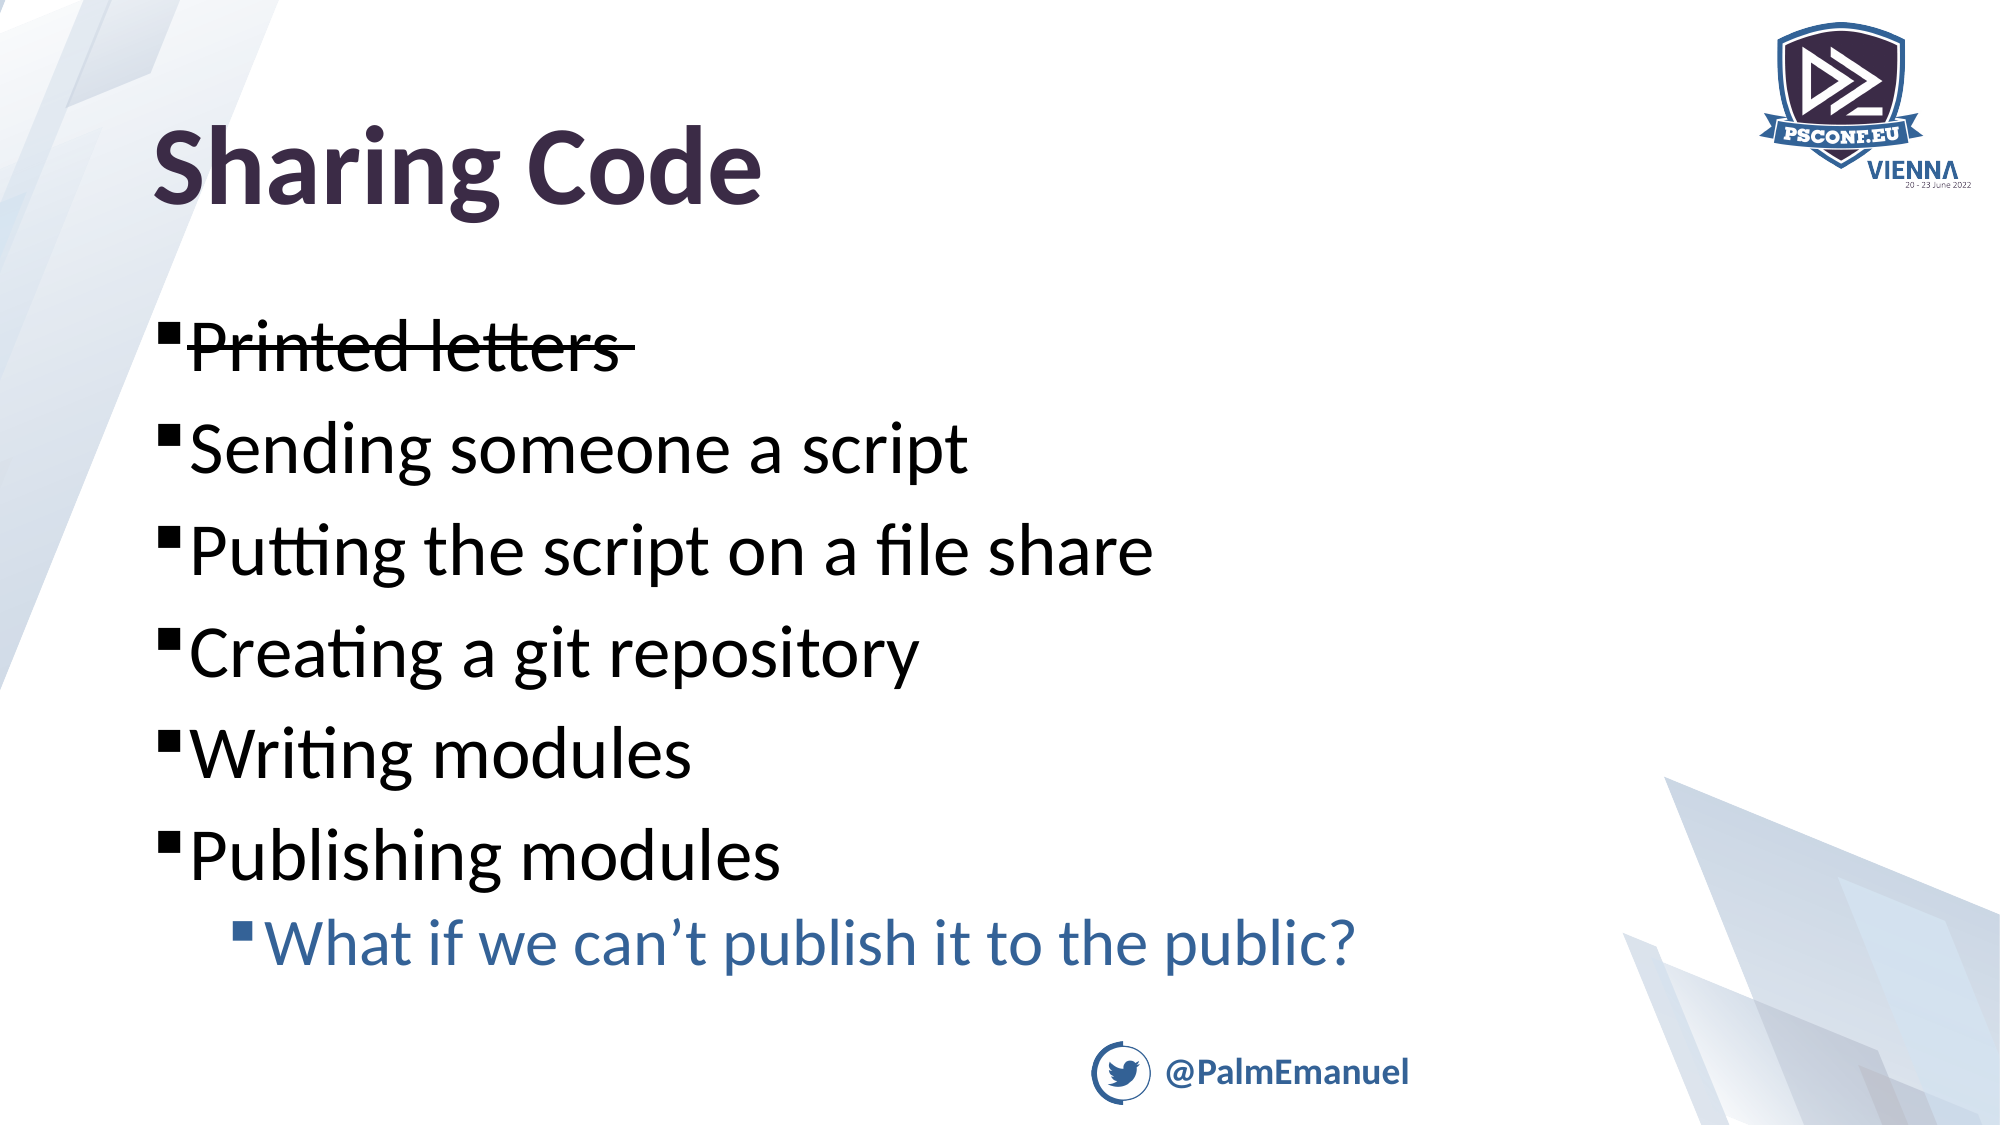

# Sharing Code
Printed letters
Sending someone a script
Putting the script on a file share
Creating a git repository
Writing modules
Publishing modules
What if we can’t publish it to the public?